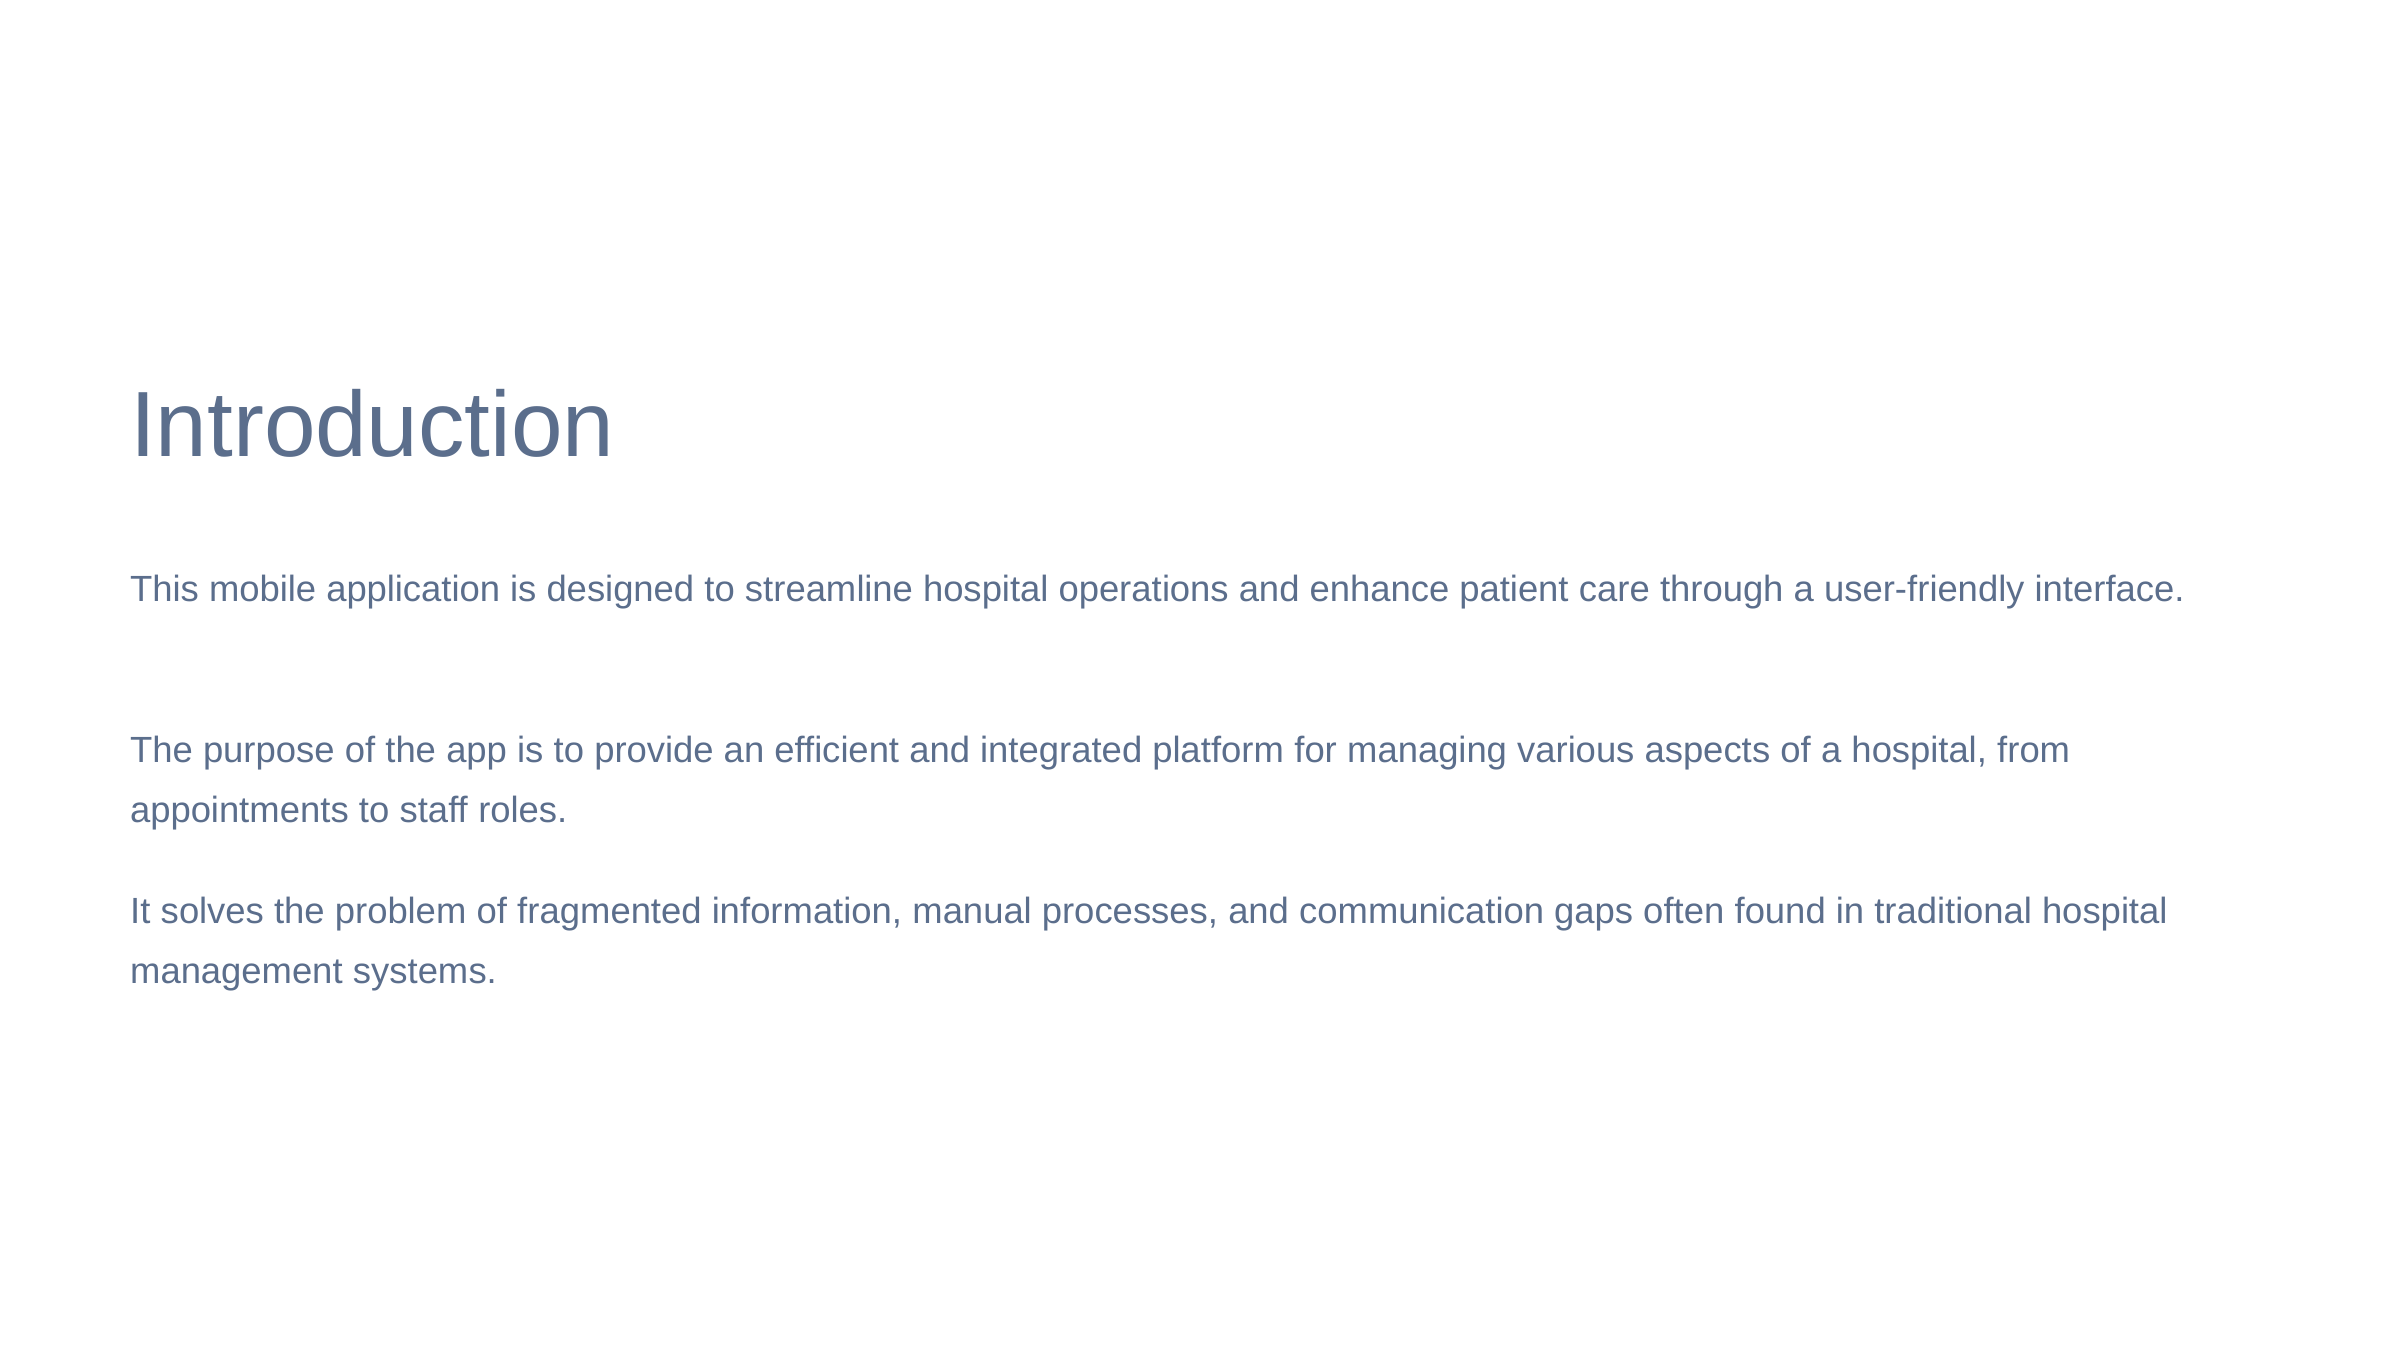

Introduction
This mobile application is designed to streamline hospital operations and enhance patient care through a user-friendly interface.
The purpose of the app is to provide an efficient and integrated platform for managing various aspects of a hospital, from appointments to staff roles.
It solves the problem of fragmented information, manual processes, and communication gaps often found in traditional hospital management systems.